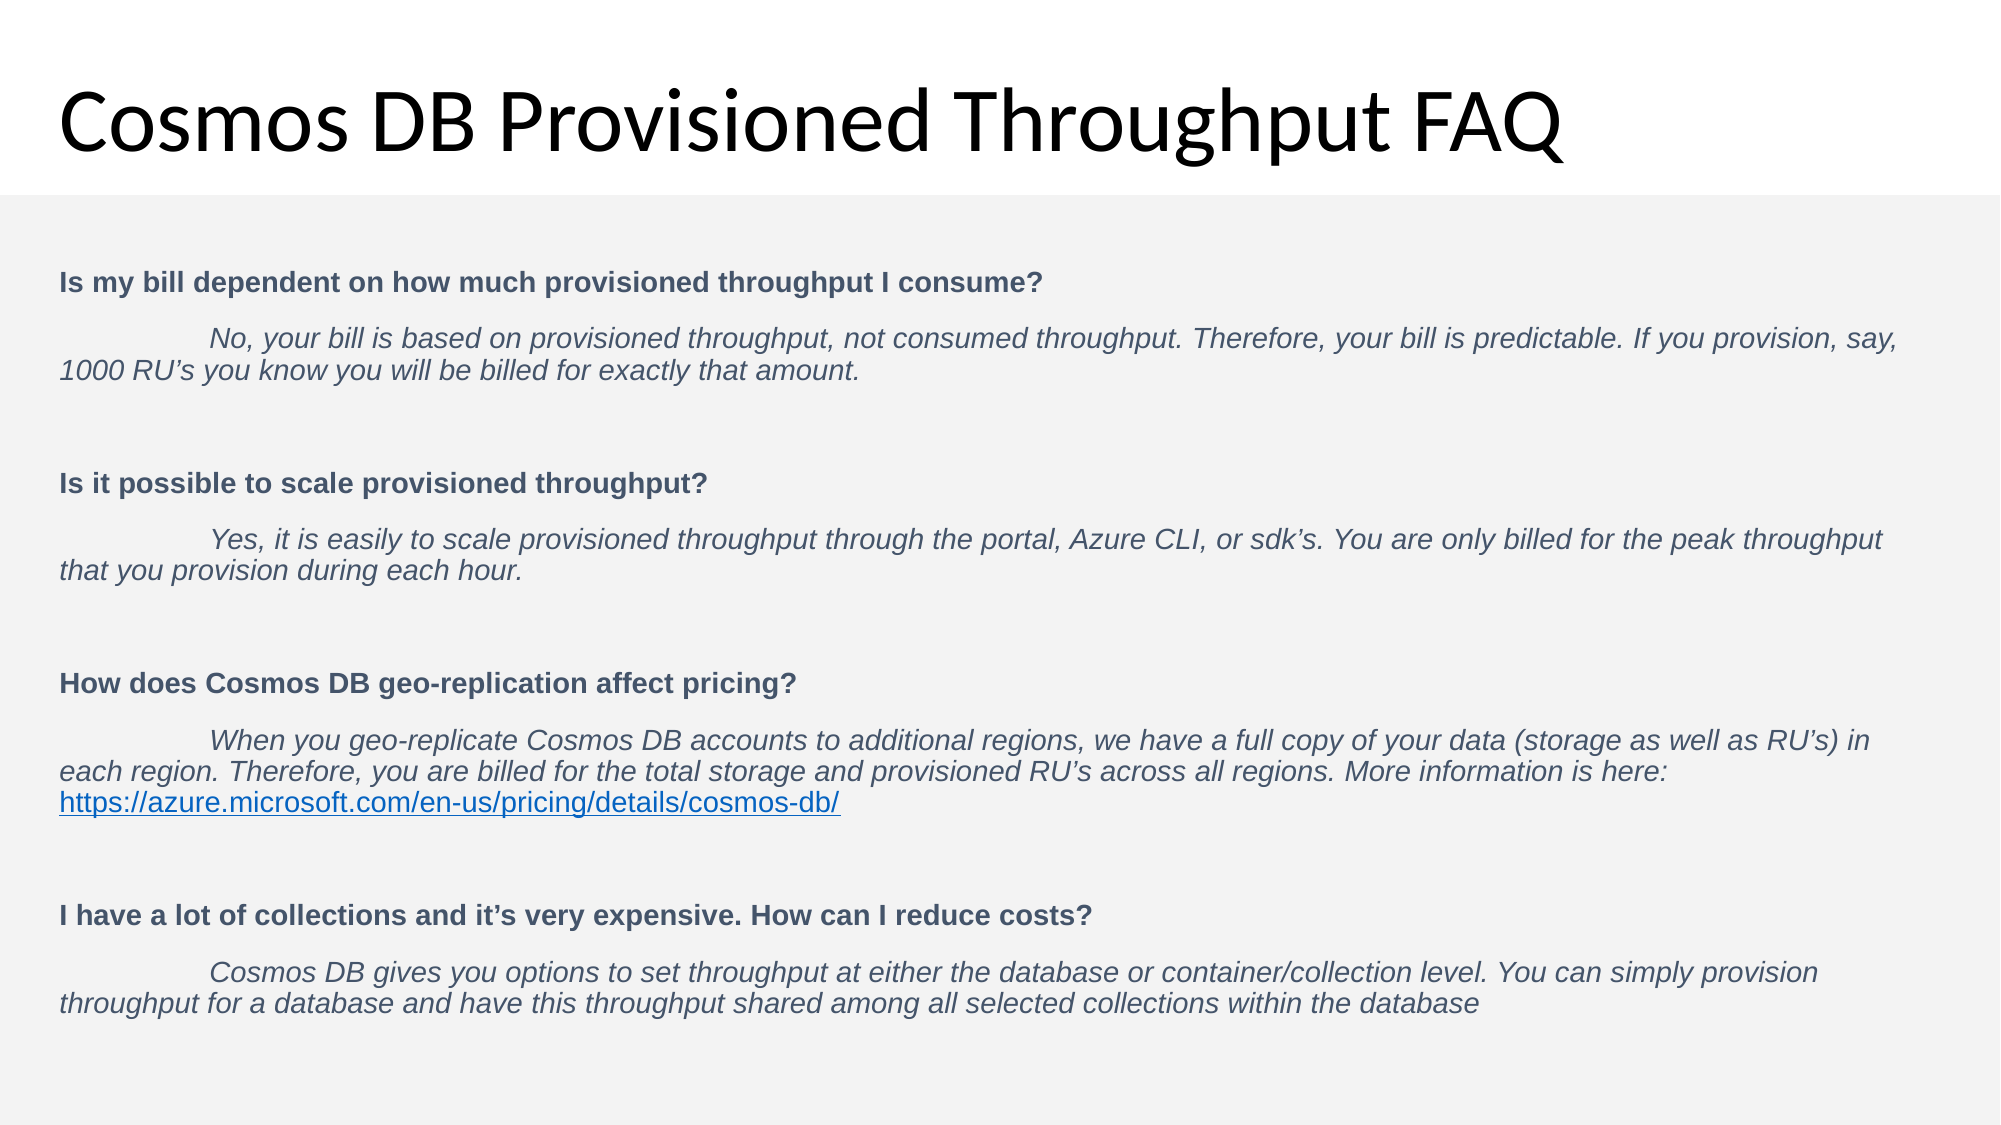

# Cosmos DB Provisioned Throughput FAQ
Is my bill dependent on how much provisioned throughput I consume?
	No, your bill is based on provisioned throughput, not consumed throughput. Therefore, your bill is predictable. If you provision, say, 1000 RU’s you know you will be billed for exactly that amount.

Is it possible to scale provisioned throughput?
	Yes, it is easily to scale provisioned throughput through the portal, Azure CLI, or sdk’s. You are only billed for the peak throughput that you provision during each hour.

How does Cosmos DB geo-replication affect pricing?
	When you geo-replicate Cosmos DB accounts to additional regions, we have a full copy of your data (storage as well as RU’s) in each region. Therefore, you are billed for the total storage and provisioned RU’s across all regions. More information is here: https://azure.microsoft.com/en-us/pricing/details/cosmos-db/

I have a lot of collections and it’s very expensive. How can I reduce costs?
	Cosmos DB gives you options to set throughput at either the database or container/collection level. You can simply provision throughput for a database and have this throughput shared among all selected collections within the database